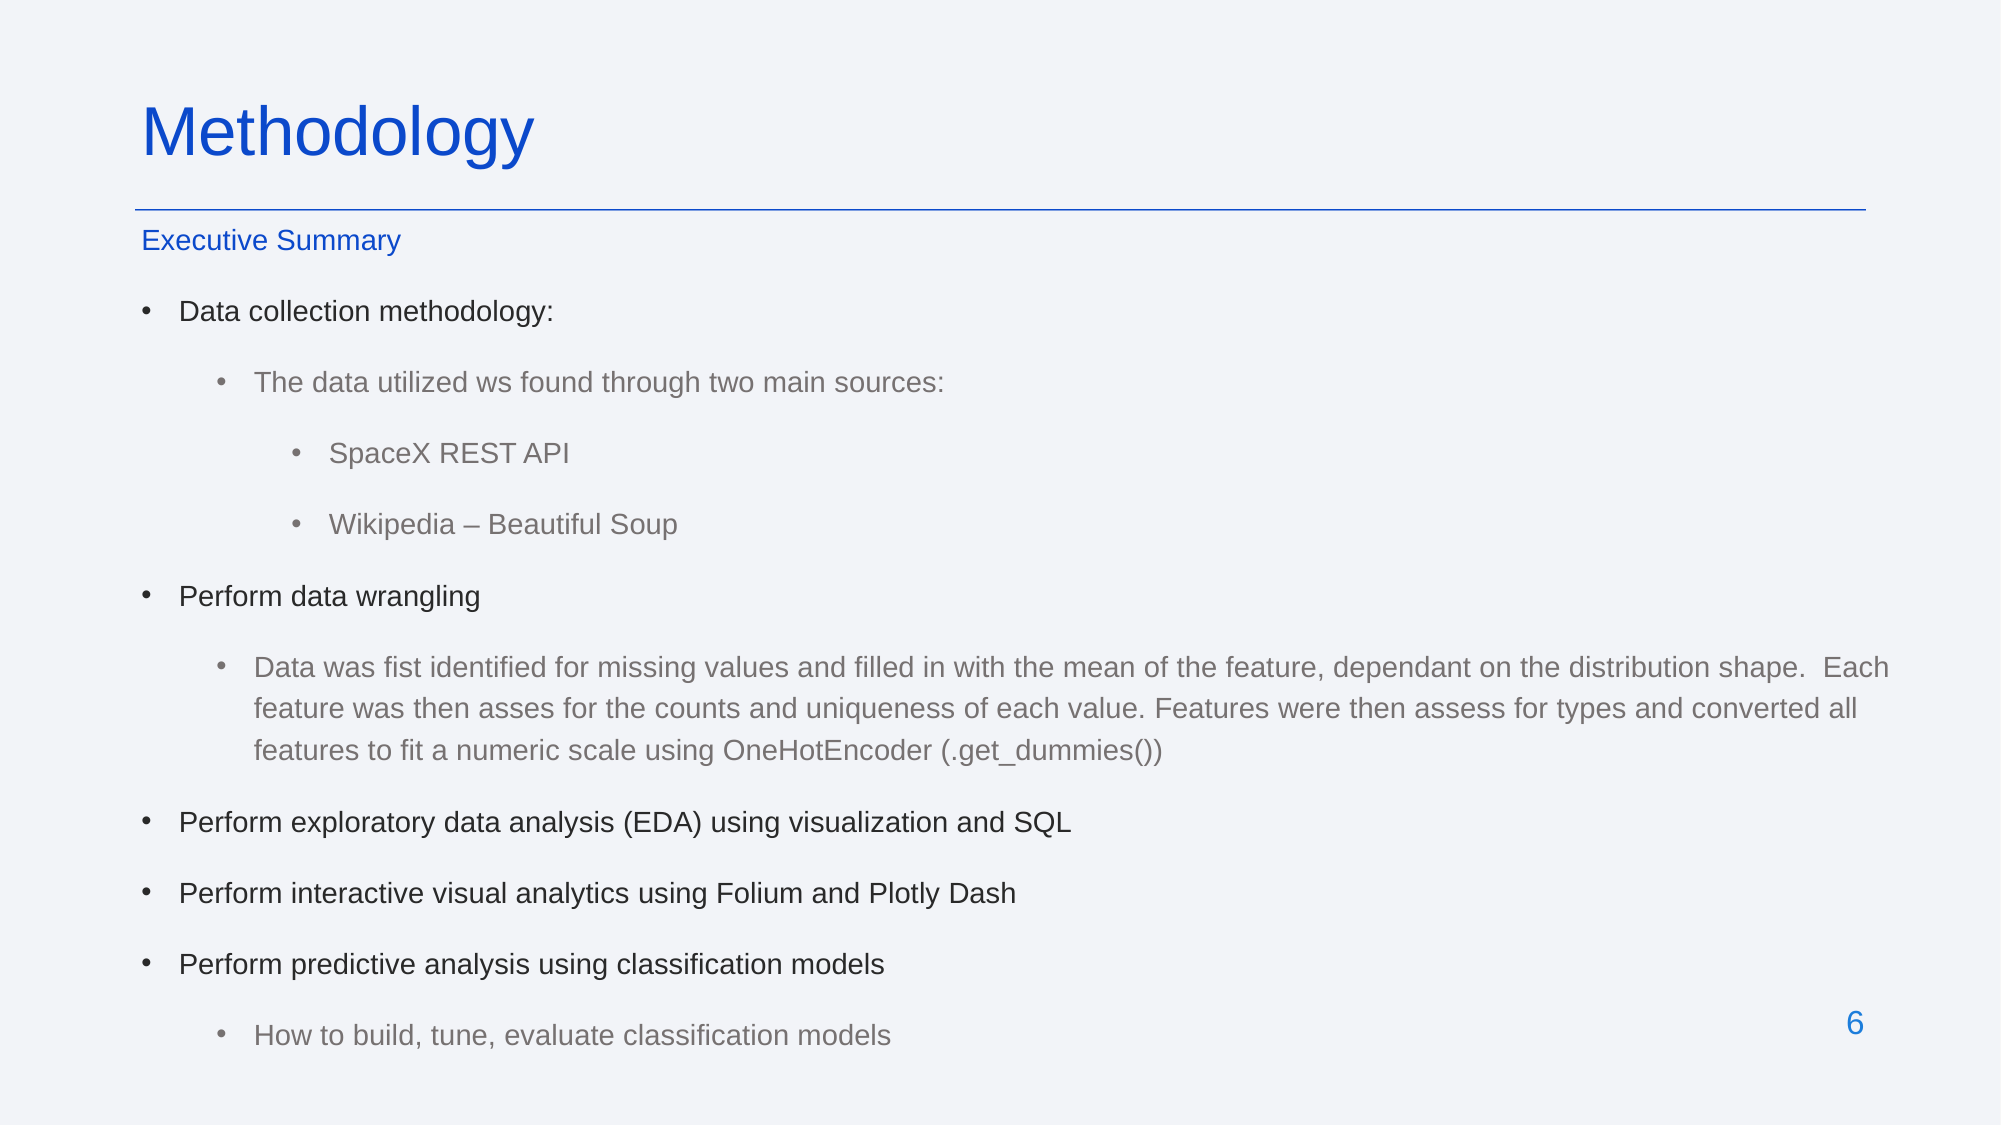

Methodology
Executive Summary
Data collection methodology:
The data utilized ws found through two main sources:
SpaceX REST API
Wikipedia – Beautiful Soup
Perform data wrangling
Data was fist identified for missing values and filled in with the mean of the feature, dependant on the distribution shape.  Each feature was then asses for the counts and uniqueness of each value. Features were then assess for types and converted all features to fit a numeric scale using OneHotEncoder (.get_dummies())
Perform exploratory data analysis (EDA) using visualization and SQL
Perform interactive visual analytics using Folium and Plotly Dash
Perform predictive analysis using classification models
How to build, tune, evaluate classification models

6